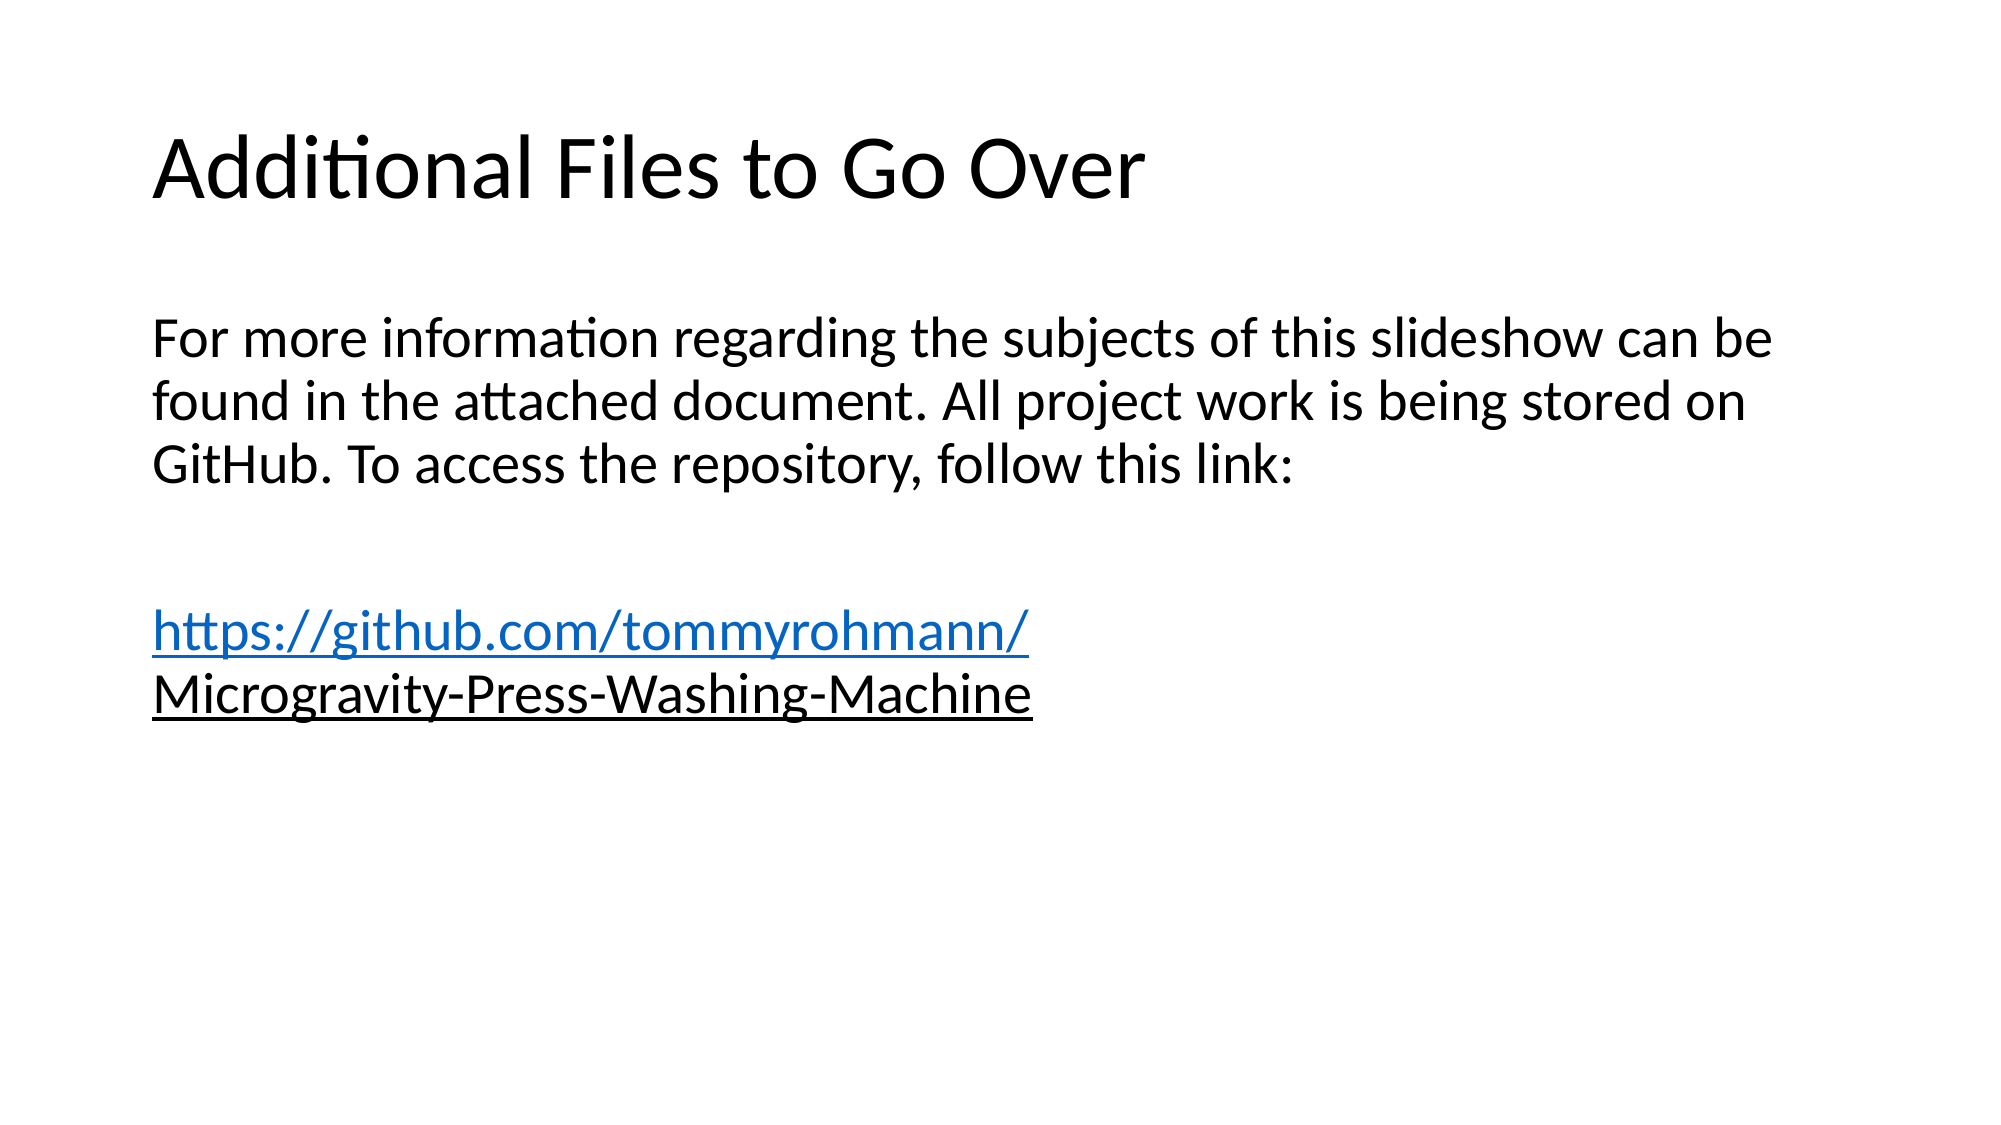

# Additional Files to Go Over
For more information regarding the subjects of this slideshow can be found in the attached document. All project work is being stored on GitHub. To access the repository, follow this link:

https://github.com/tommyrohmann/Microgravity-Press-Washing-Machine